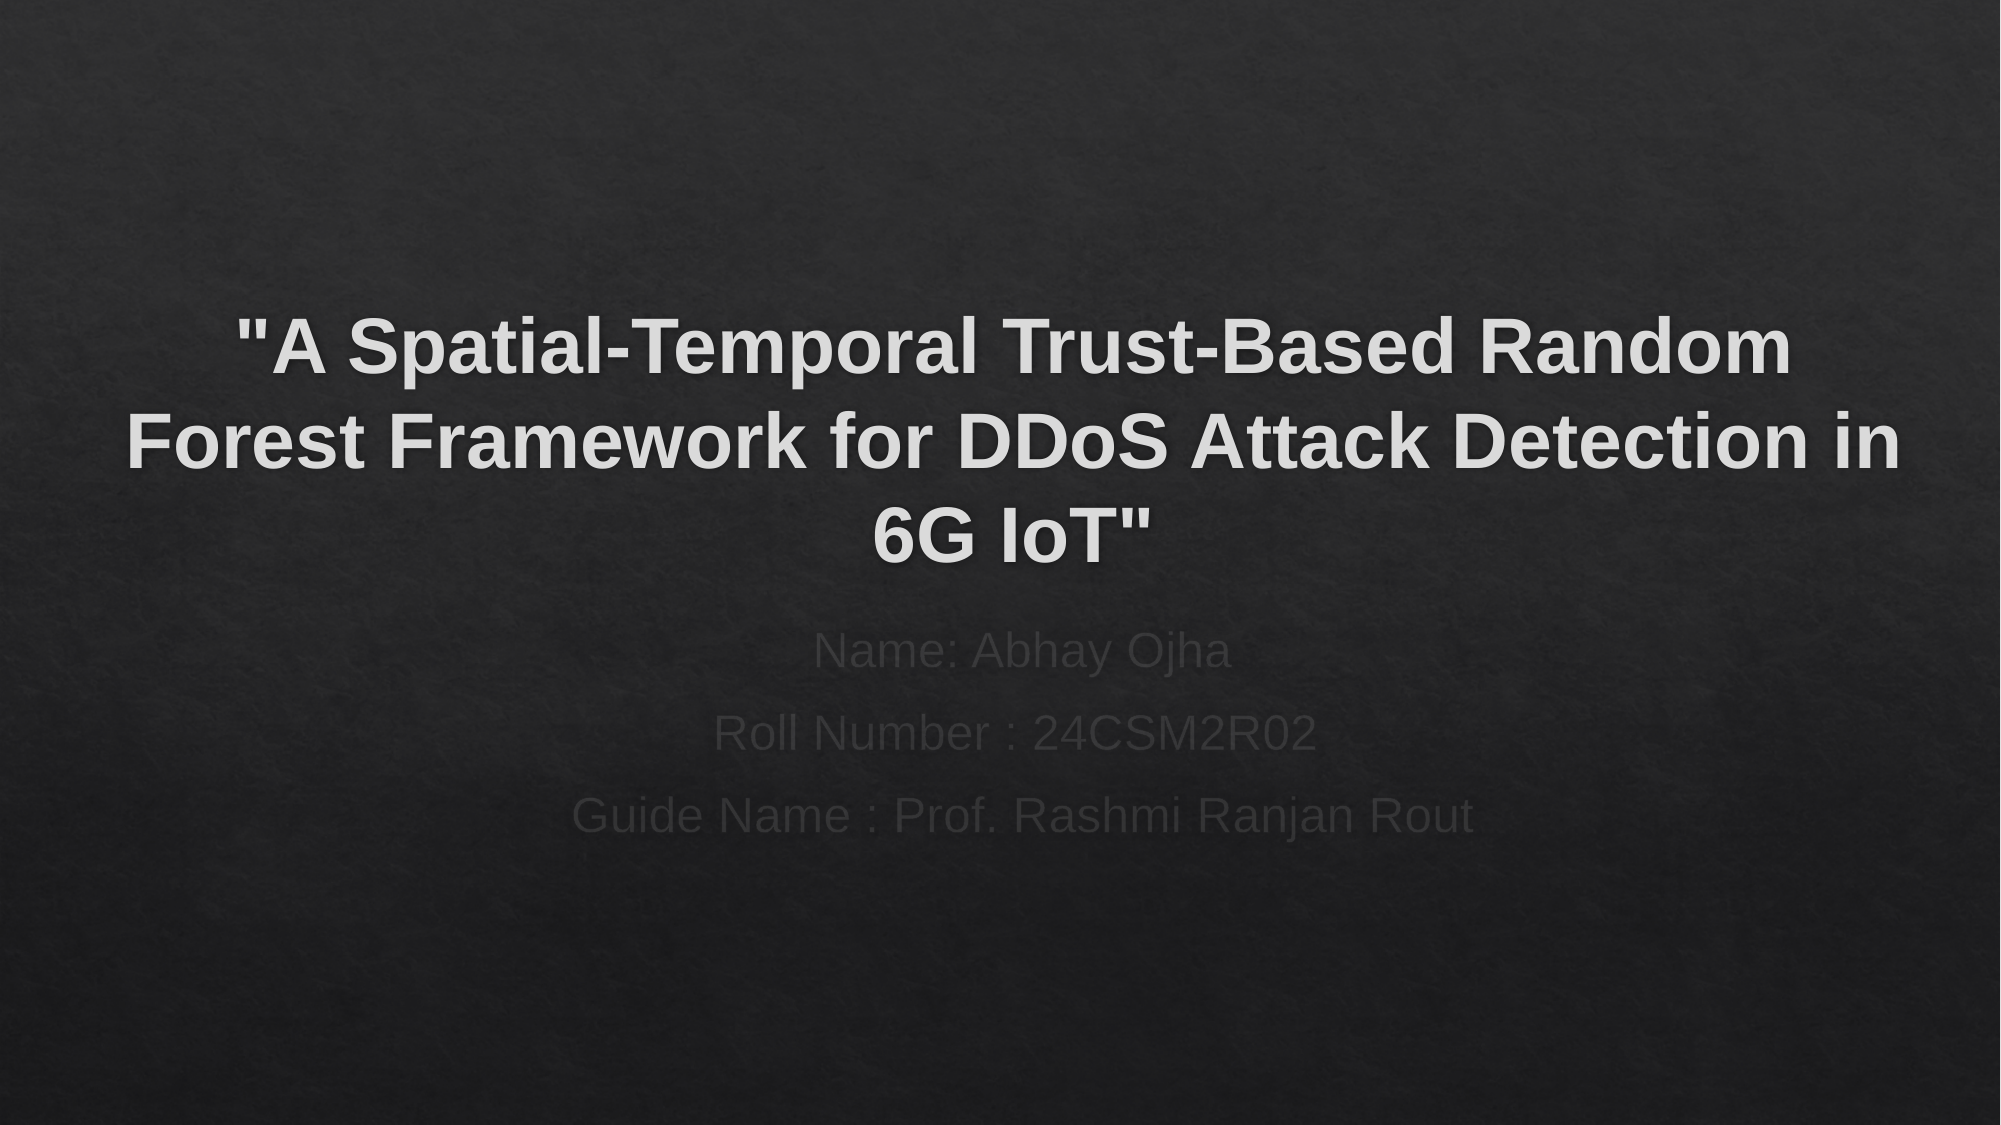

# "A Spatial-Temporal Trust-Based Random Forest Framework for DDoS Attack Detection in 6G IoT"
Name: Abhay Ojha
Roll Number : 24CSM2R02
Guide Name : Prof. Rashmi Ranjan Rout